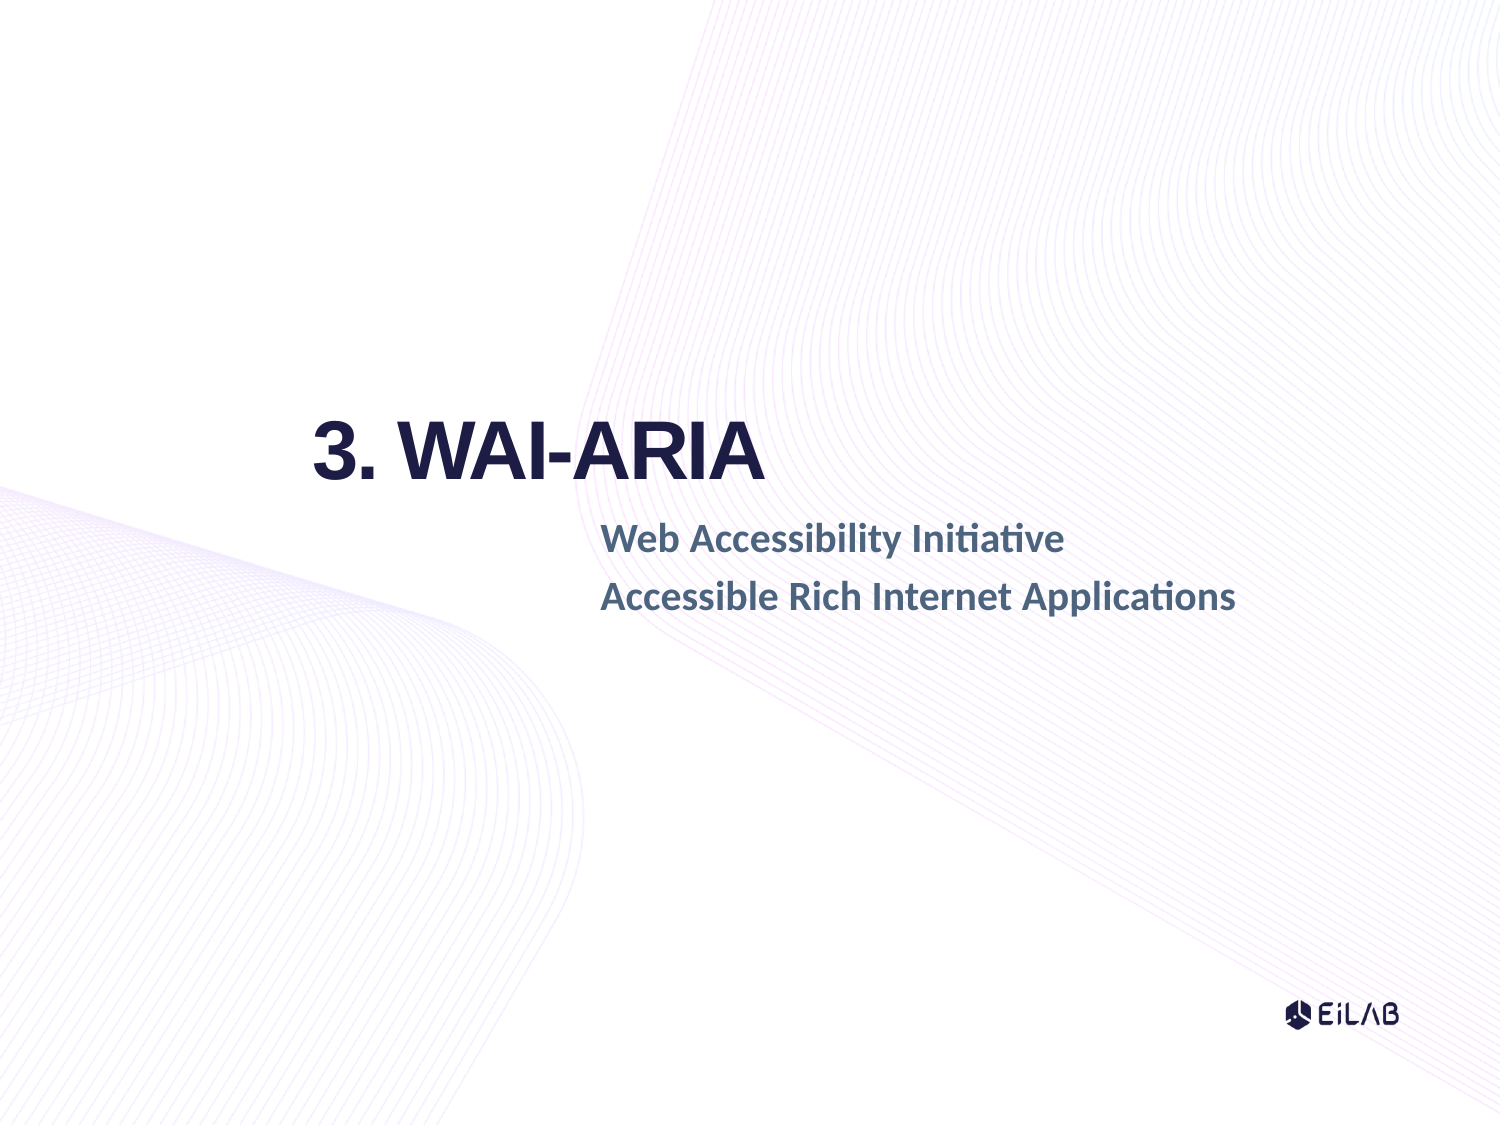

# 3. WAI-ARIA
Web Accessibility Initiative
Accessible Rich Internet Applications